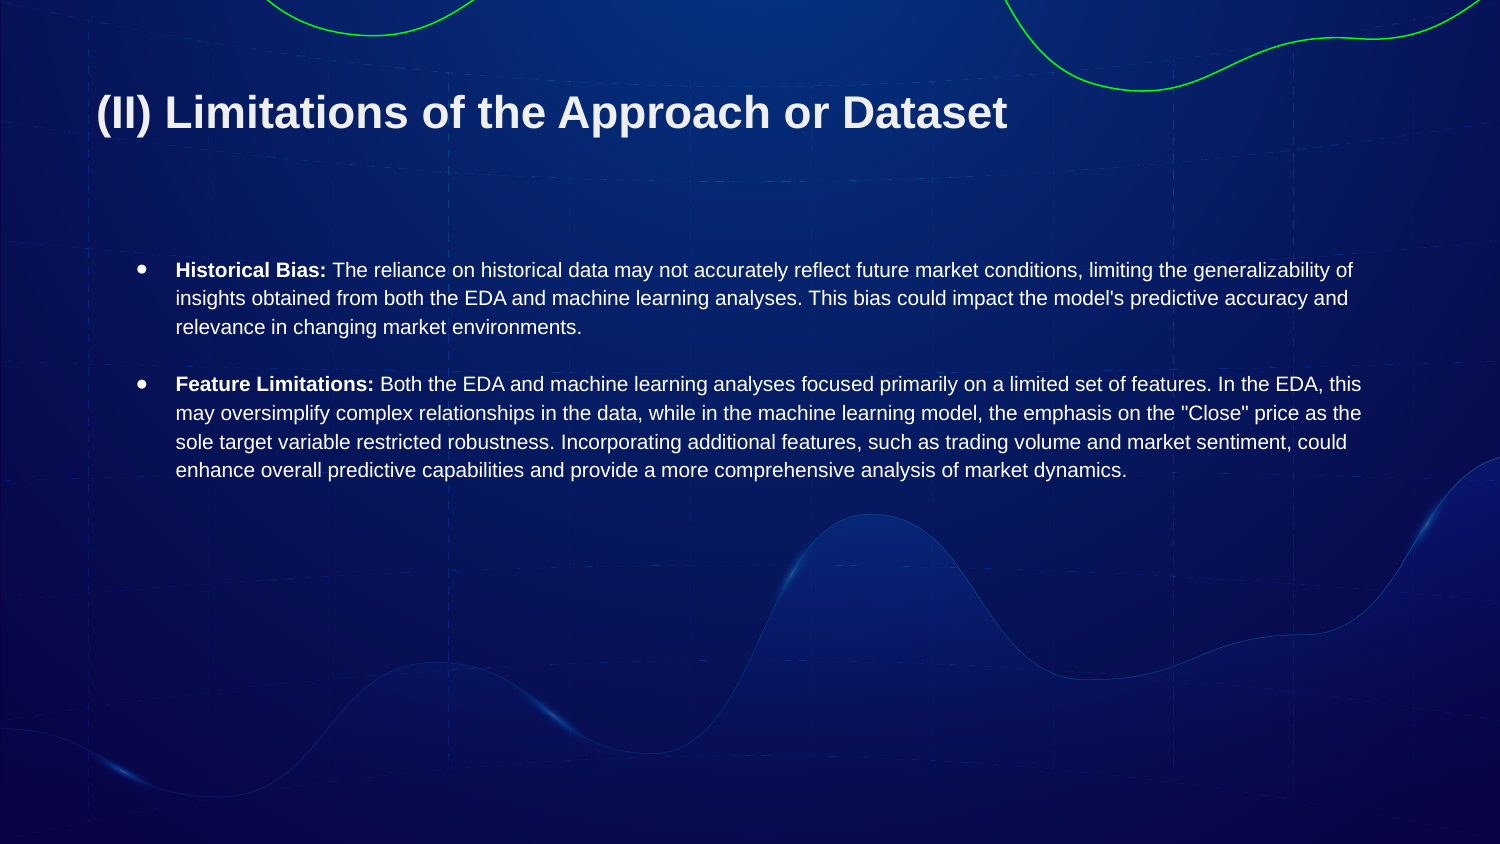

# (II) Limitations of the Approach or Dataset

Historical Bias: The reliance on historical data may not accurately reflect future market conditions, limiting the generalizability of insights obtained from both the EDA and machine learning analyses. This bias could impact the model's predictive accuracy and relevance in changing market environments.

Feature Limitations: Both the EDA and machine learning analyses focused primarily on a limited set of features. In the EDA, this may oversimplify complex relationships in the data, while in the machine learning model, the emphasis on the "Close" price as the sole target variable restricted robustness. Incorporating additional features, such as trading volume and market sentiment, could enhance overall predictive capabilities and provide a more comprehensive analysis of market dynamics.